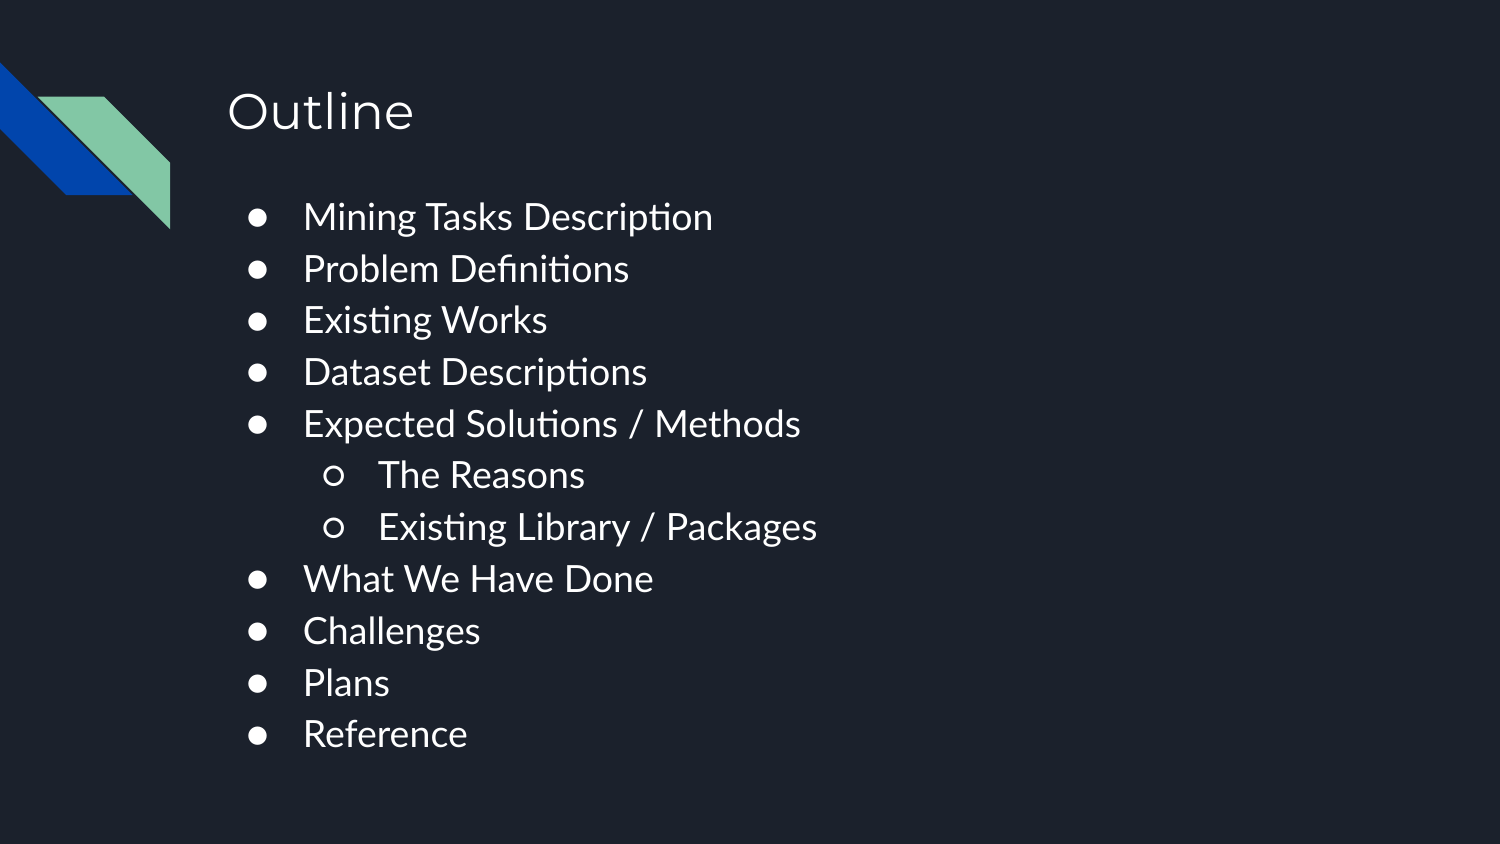

# Outline
Mining Tasks Description
Problem Definitions
Existing Works
Dataset Descriptions
Expected Solutions / Methods
The Reasons
Existing Library / Packages
What We Have Done
Challenges
Plans
Reference